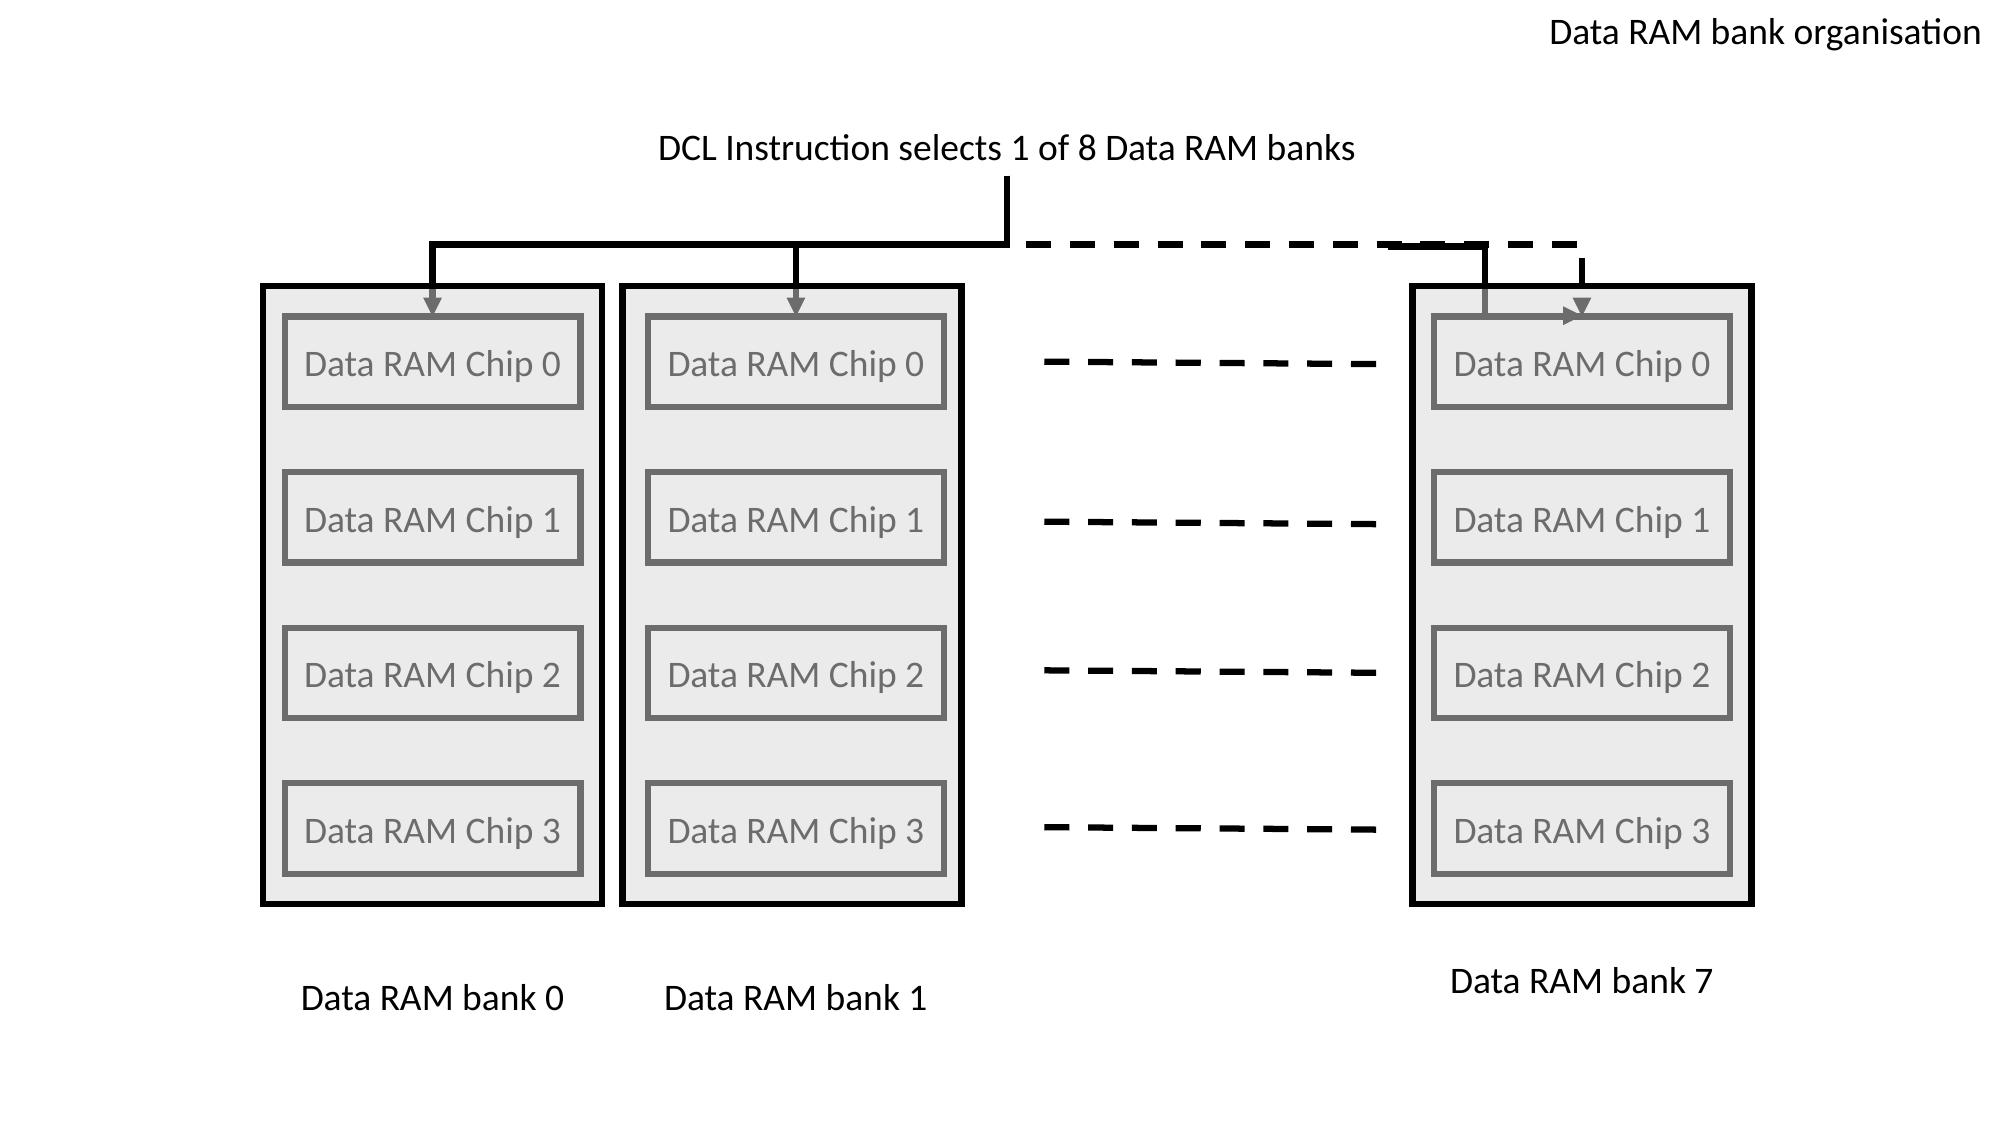

Data RAM bank organisation
DCL Instruction selects 1 of 8 Data RAM banks

Data RAM Chip 0
Data RAM Chip 0
Data RAM Chip 0
Data RAM Chip 1
Data RAM Chip 1
Data RAM Chip 1
Data RAM Chip 2
Data RAM Chip 2
Data RAM Chip 2
Data RAM Chip 3
Data RAM Chip 3
Data RAM Chip 3
Data RAM bank 7
Data RAM bank 0
Data RAM bank 1